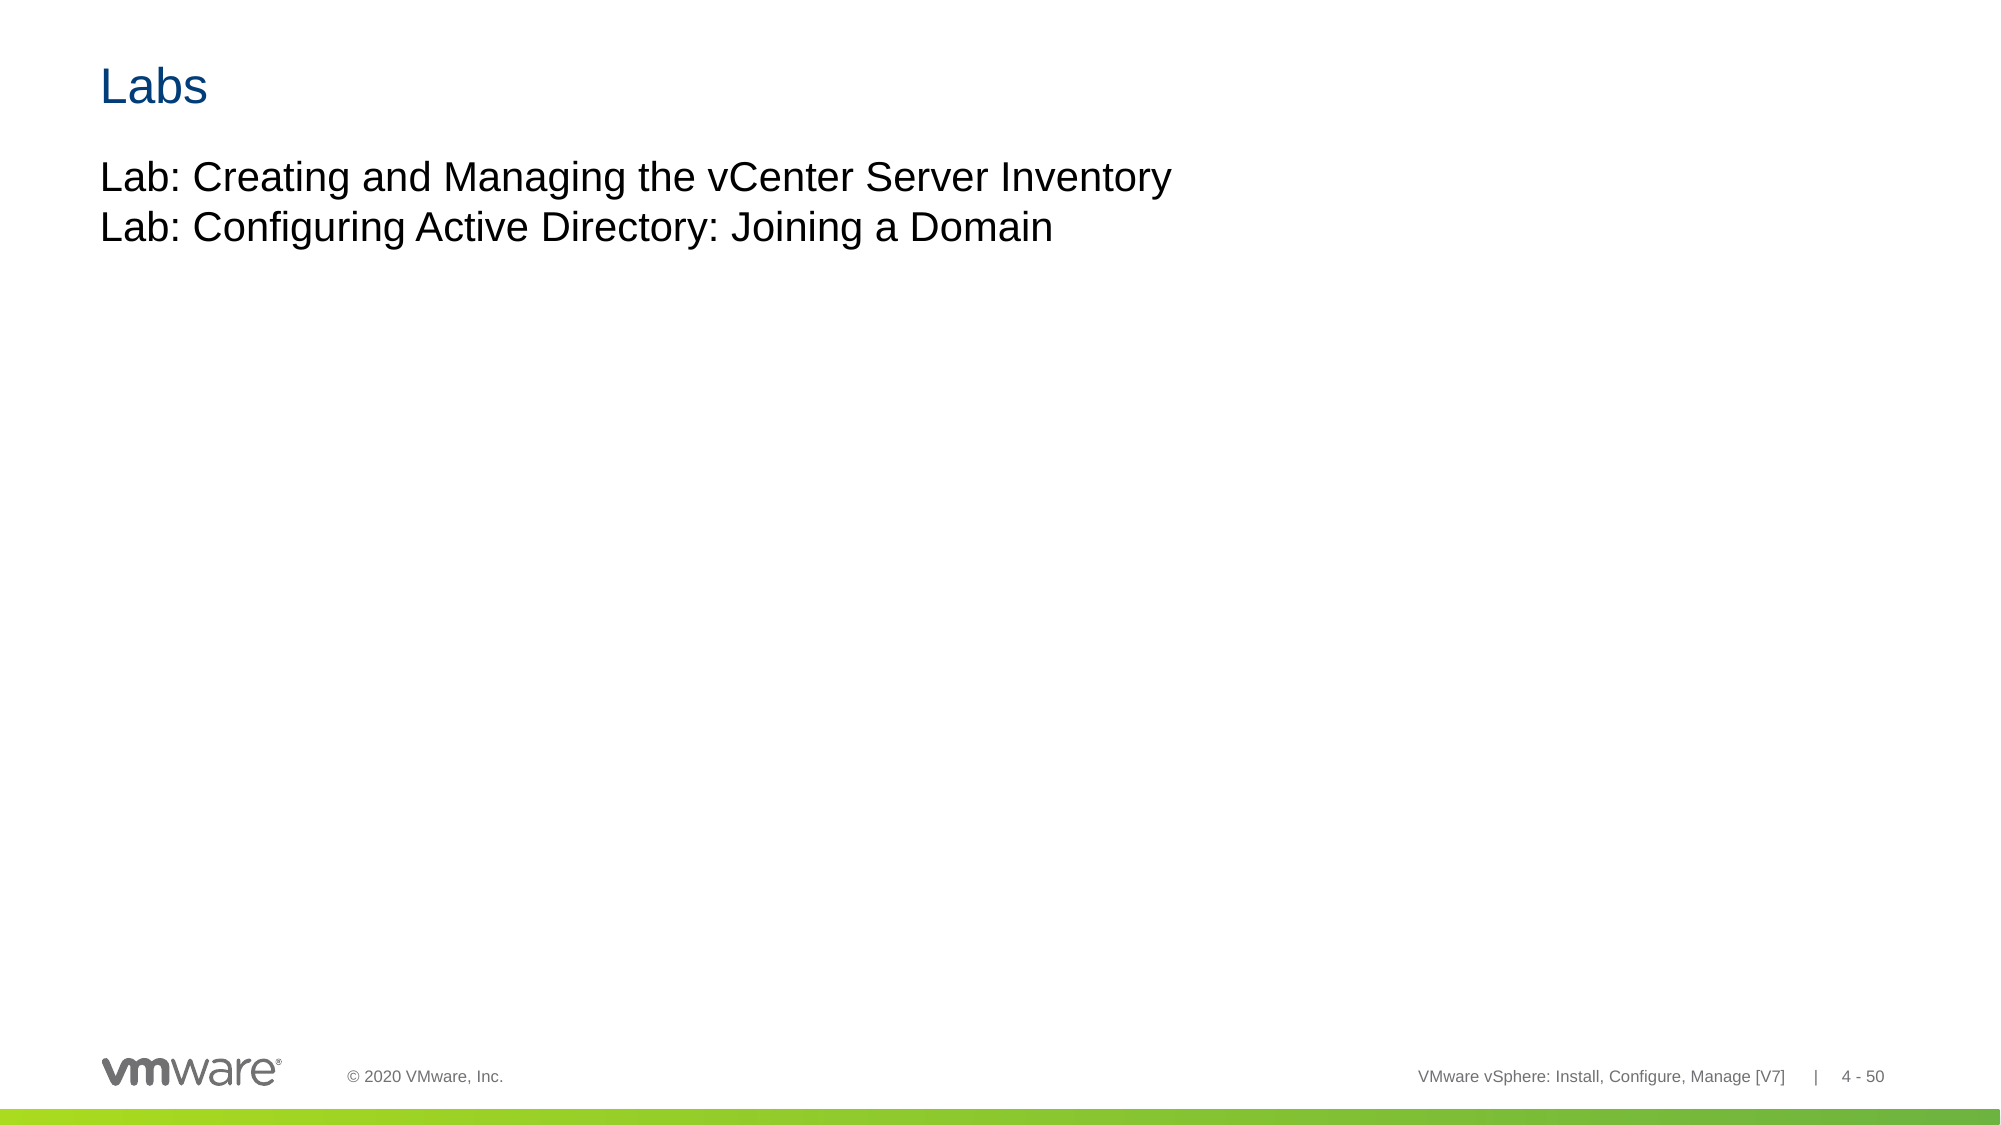

# Labs
Lab: Creating and Managing the vCenter Server Inventory
Lab: Configuring Active Directory: Joining a Domain
VMware vSphere: Install, Configure, Manage [V7]      |     4 - 50